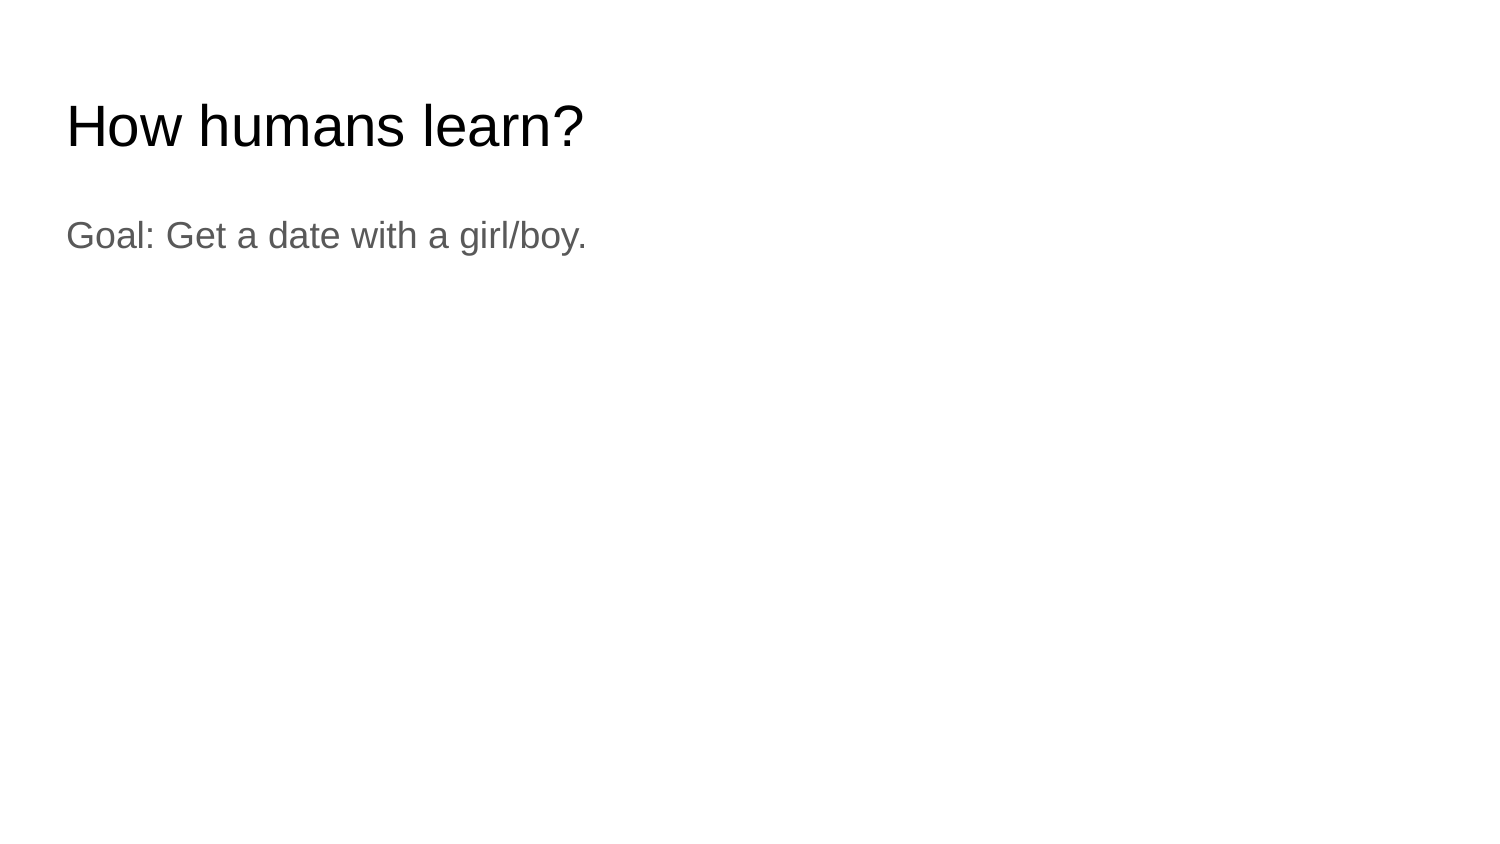

# How humans learn?
Goal: Get a date with a girl/boy.